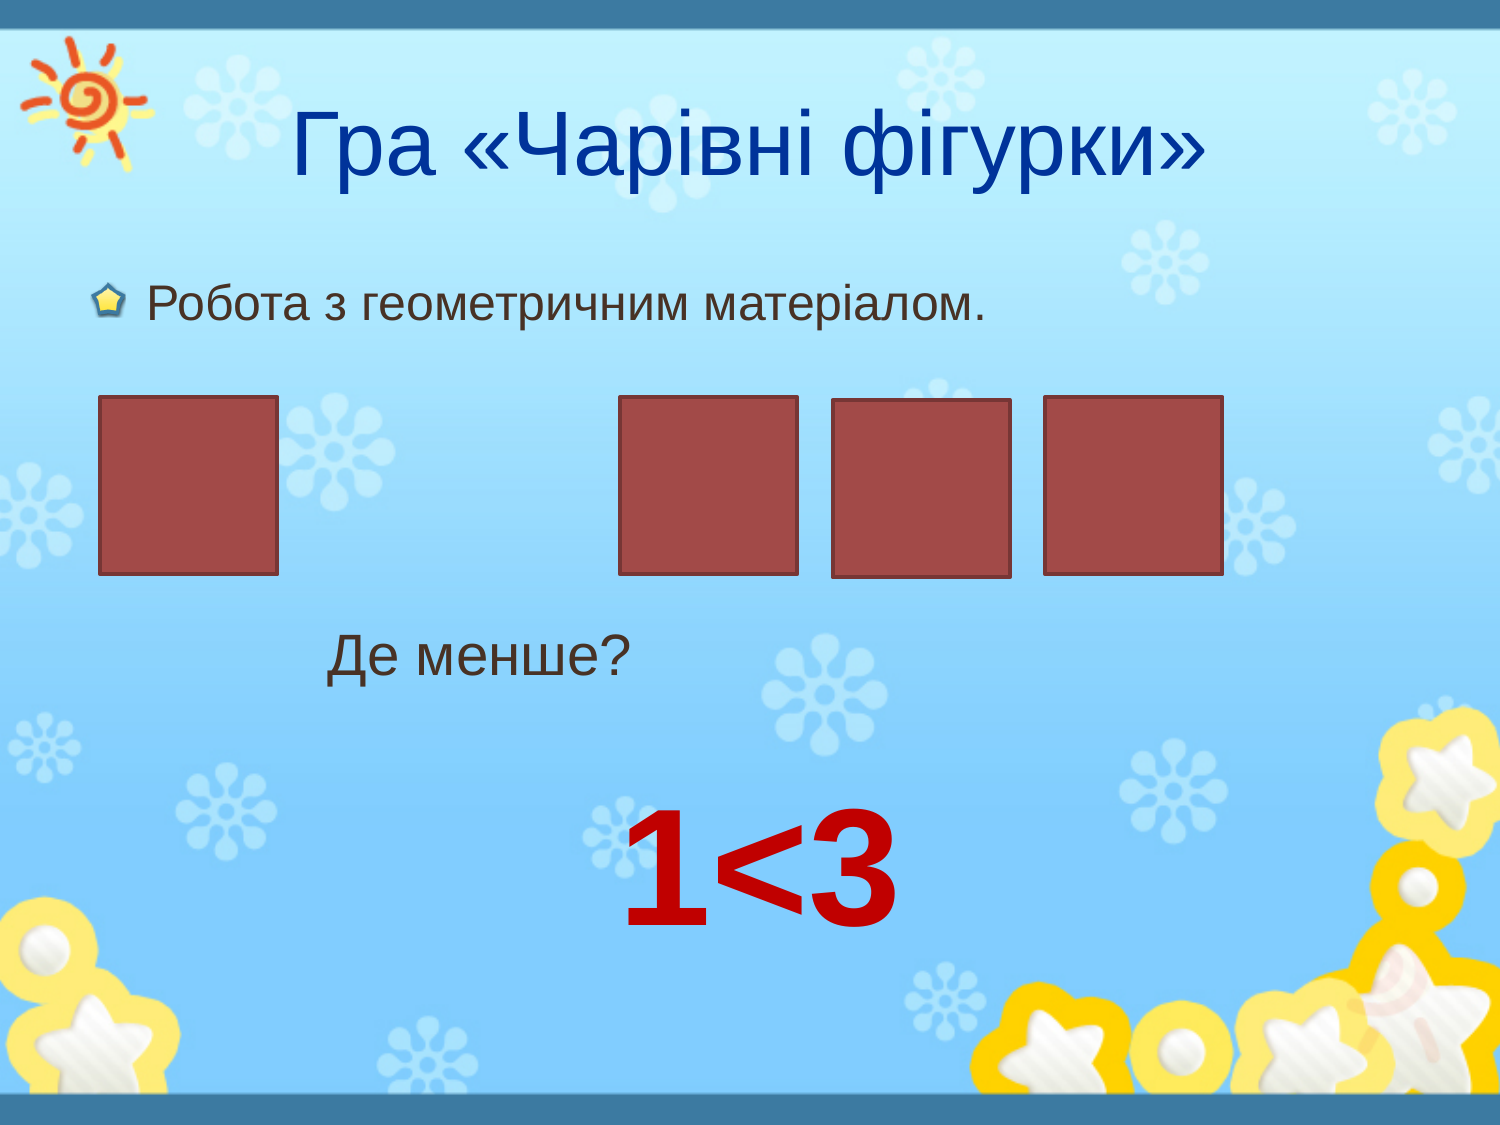

# Гра «Чарівні фігурки»
Робота з геометричним матеріалом.

Де менше?
1<3